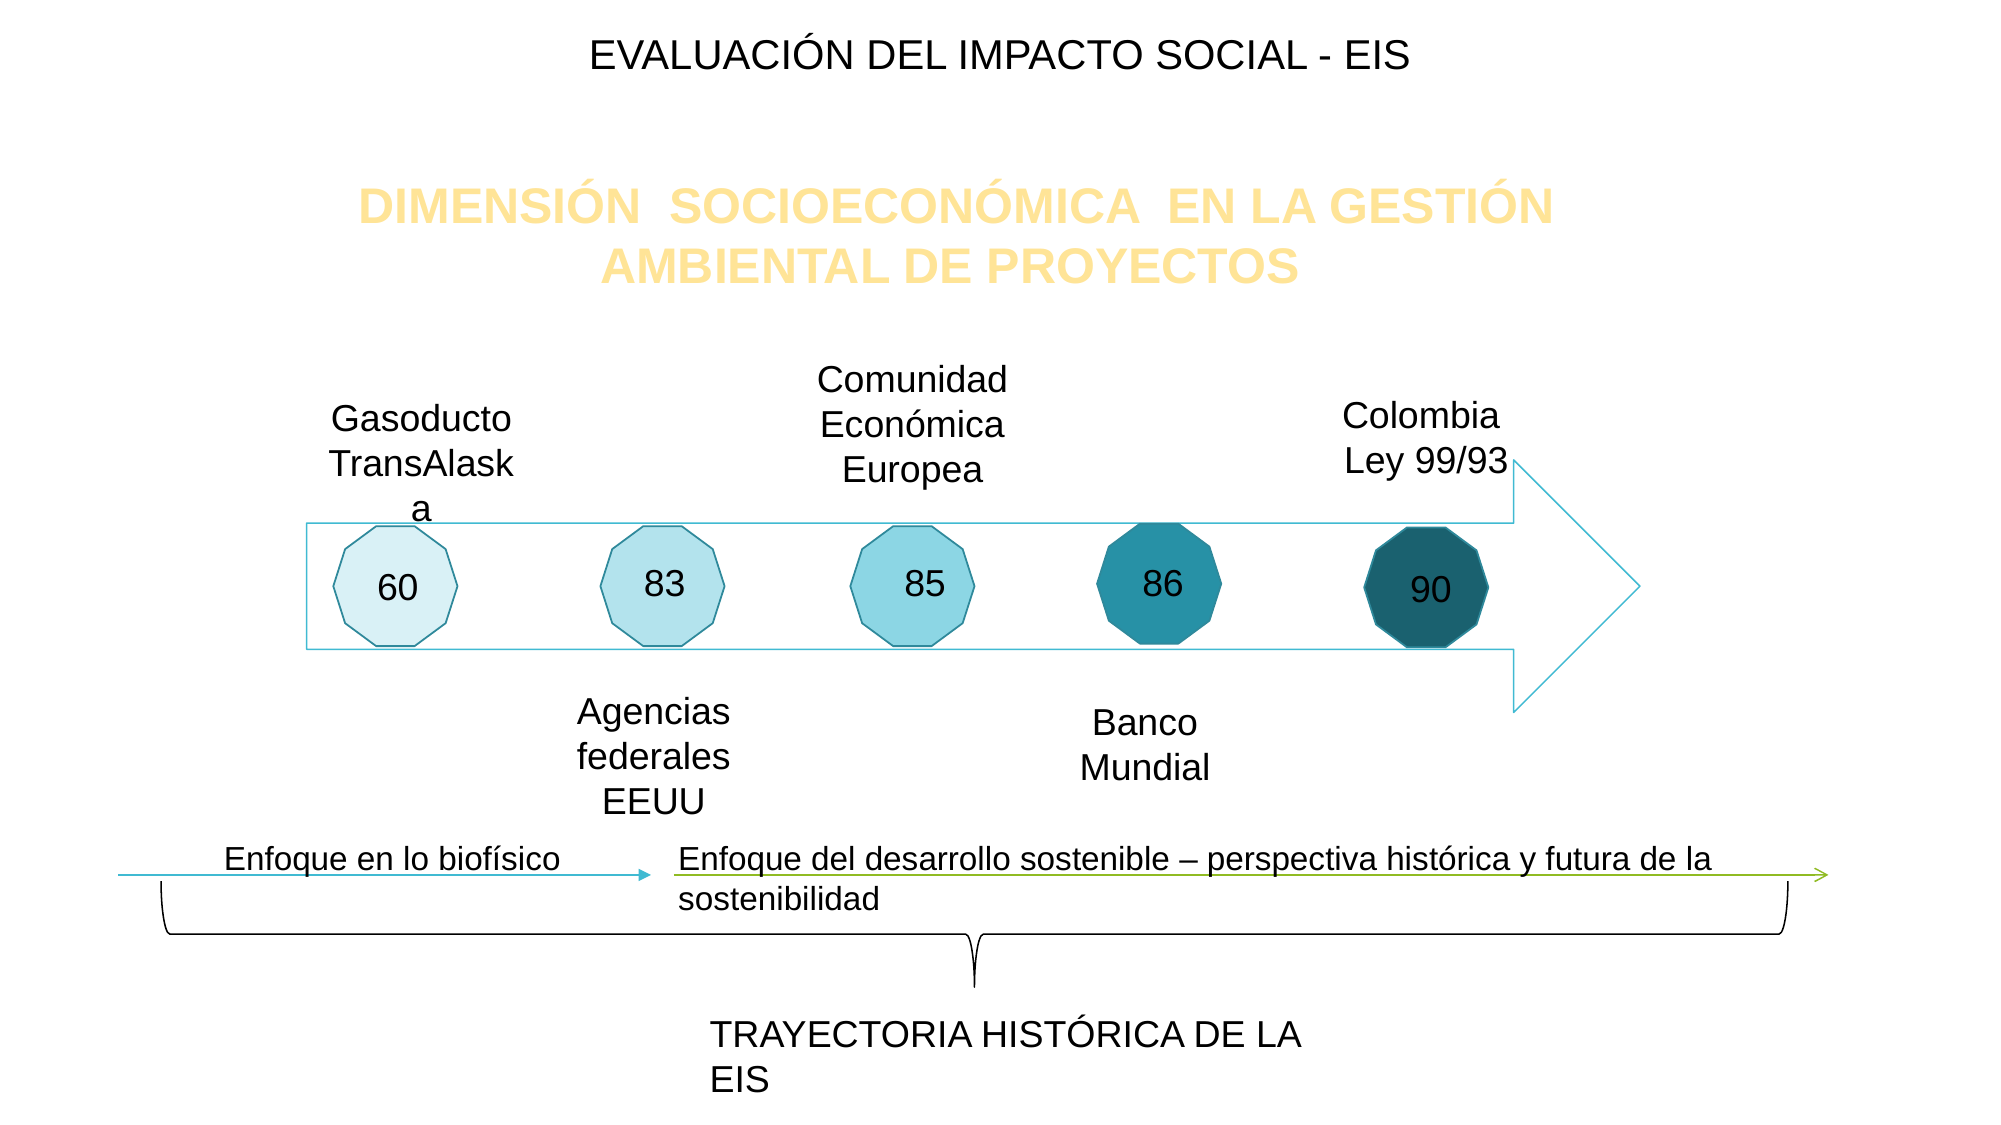

EVALUACIÓN DEL IMPACTO SOCIAL - EIS

DIMENSIÓN  SOCIOECONÓMICA  EN LA GESTIÓN AMBIENTAL DE PROYECTOS
Comunidad Económica Europea
Colombia
Ley 99/93
Gasoducto TransAlaska

83
 85
 86
60
 90
Agencias federales EEUU
Banco
Mundial
Enfoque en lo biofísico
Enfoque del desarrollo sostenible – perspectiva histórica y futura de la sostenibilidad
TRAYECTORIA HISTÓRICA DE LA EIS